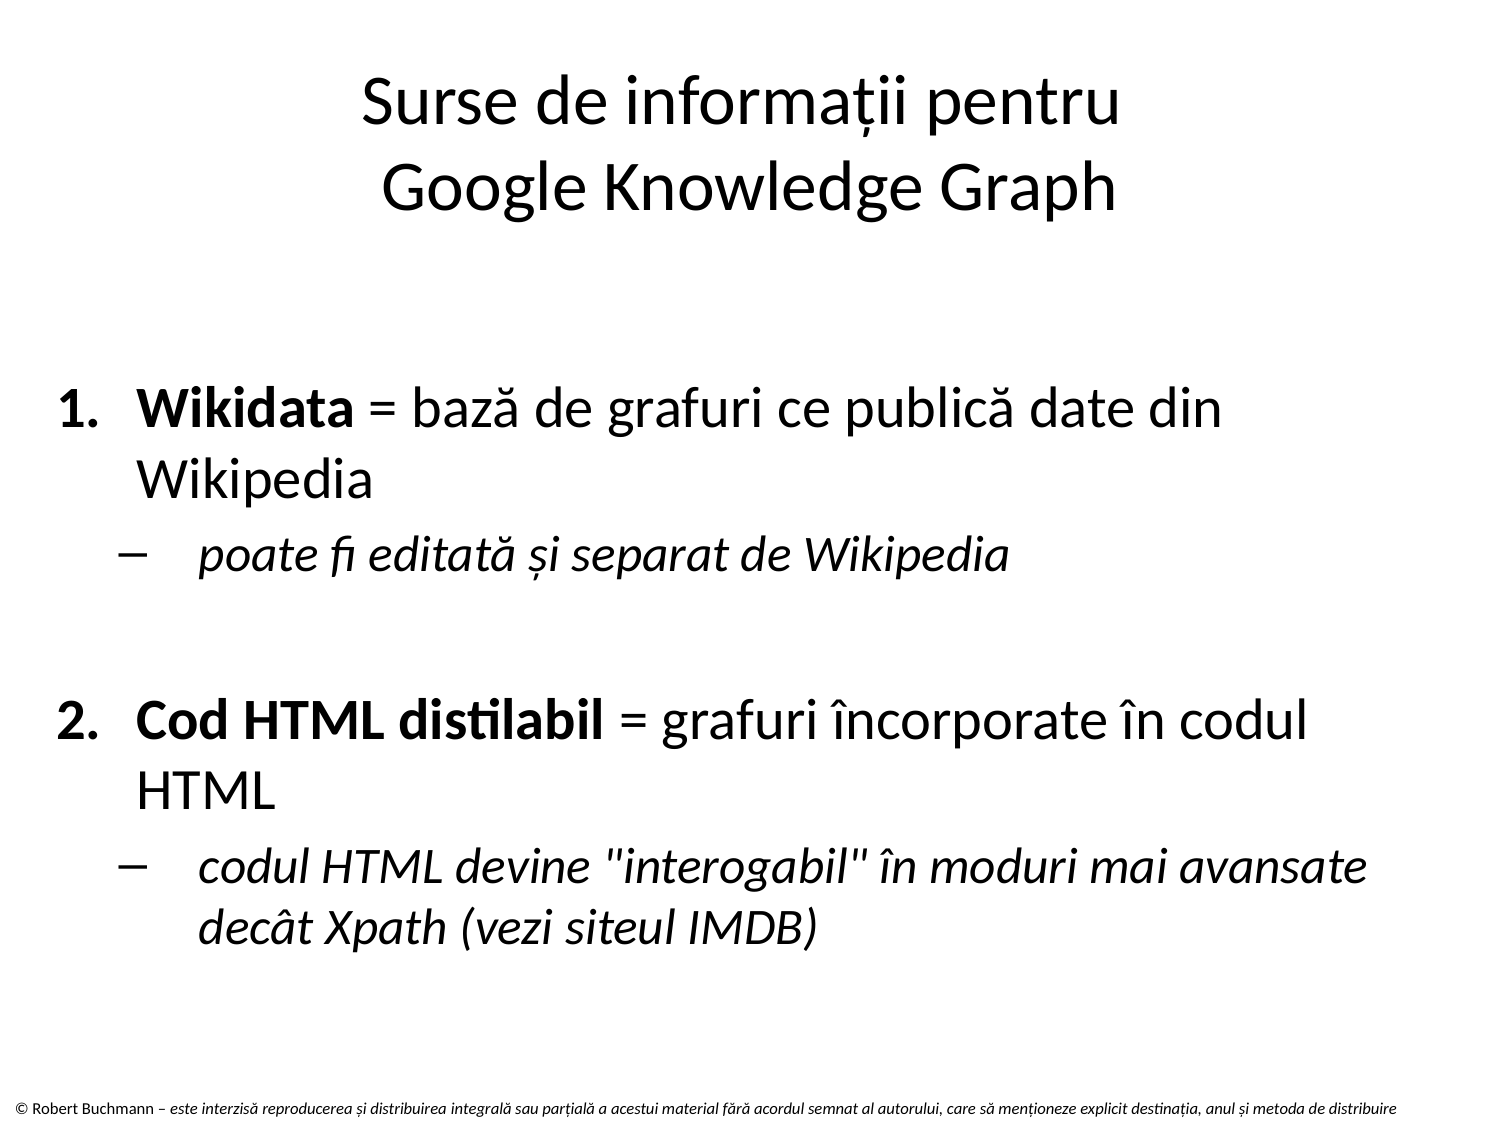

# Surse de informaţii pentru Google Knowledge Graph
Wikidata = bază de grafuri ce publică date din Wikipedia
poate fi editată şi separat de Wikipedia

Cod HTML distilabil = grafuri încorporate în codul HTML
codul HTML devine "interogabil" în moduri mai avansate decât Xpath (vezi siteul IMDB)